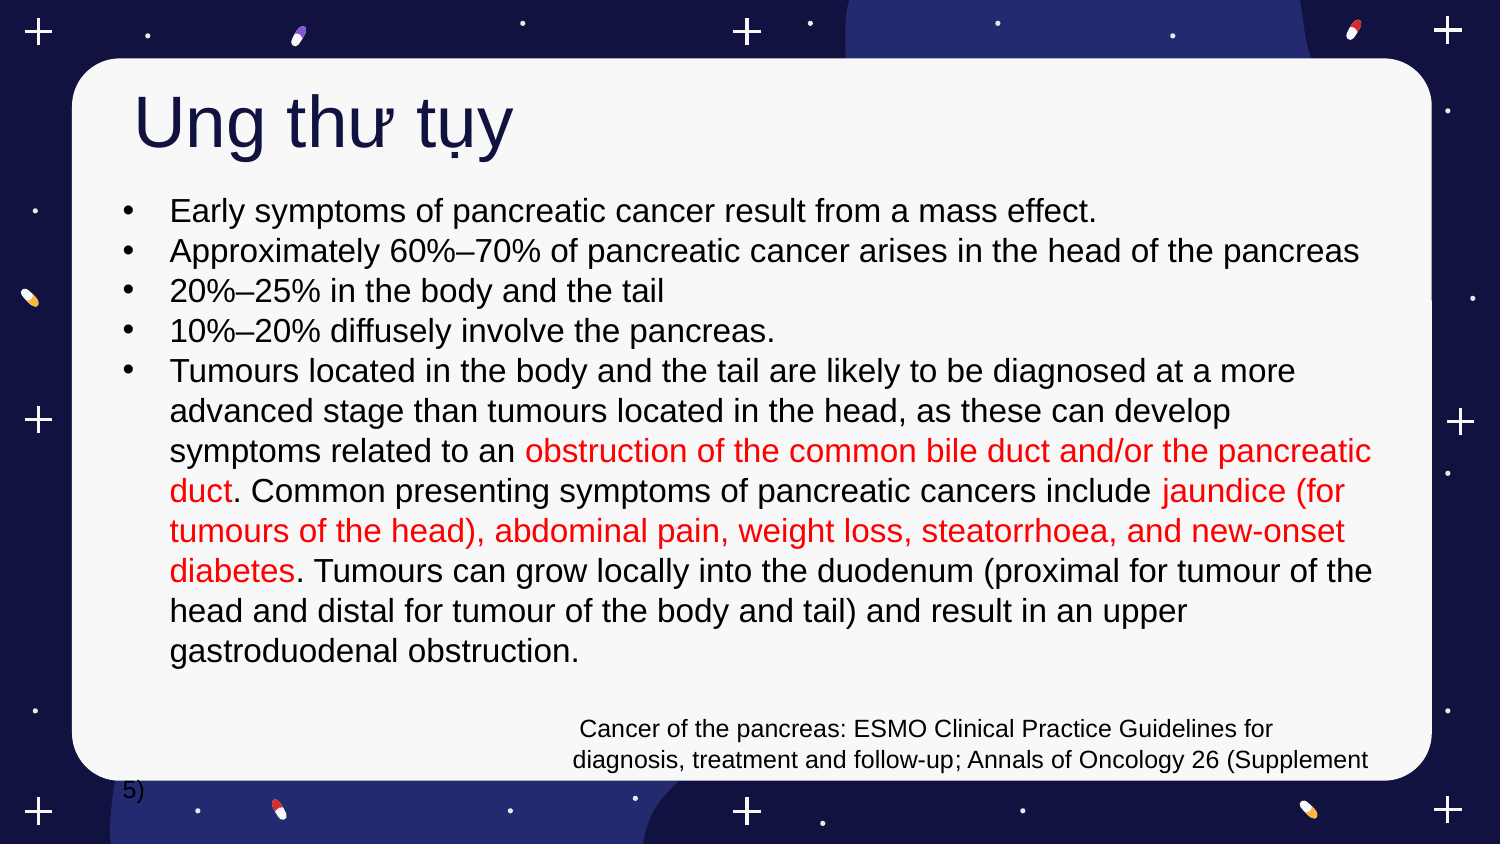

# Ung thư tụy
Early symptoms of pancreatic cancer result from a mass effect.
Approximately 60%–70% of pancreatic cancer arises in the head of the pancreas
20%–25% in the body and the tail
10%–20% diffusely involve the pancreas.
Tumours located in the body and the tail are likely to be diagnosed at a more advanced stage than tumours located in the head, as these can develop symptoms related to an obstruction of the common bile duct and/or the pancreatic duct. Common presenting symptoms of pancreatic cancers include jaundice (for tumours of the head), abdominal pain, weight loss, steatorrhoea, and new-onset diabetes. Tumours can grow locally into the duodenum (proximal for tumour of the head and distal for tumour of the body and tail) and result in an upper gastroduodenal obstruction.

		                   Cancer of the pancreas: ESMO Clinical Practice Guidelines for 				diagnosis, treatment and follow-up; Annals of Oncology 26 (Supplement 5)